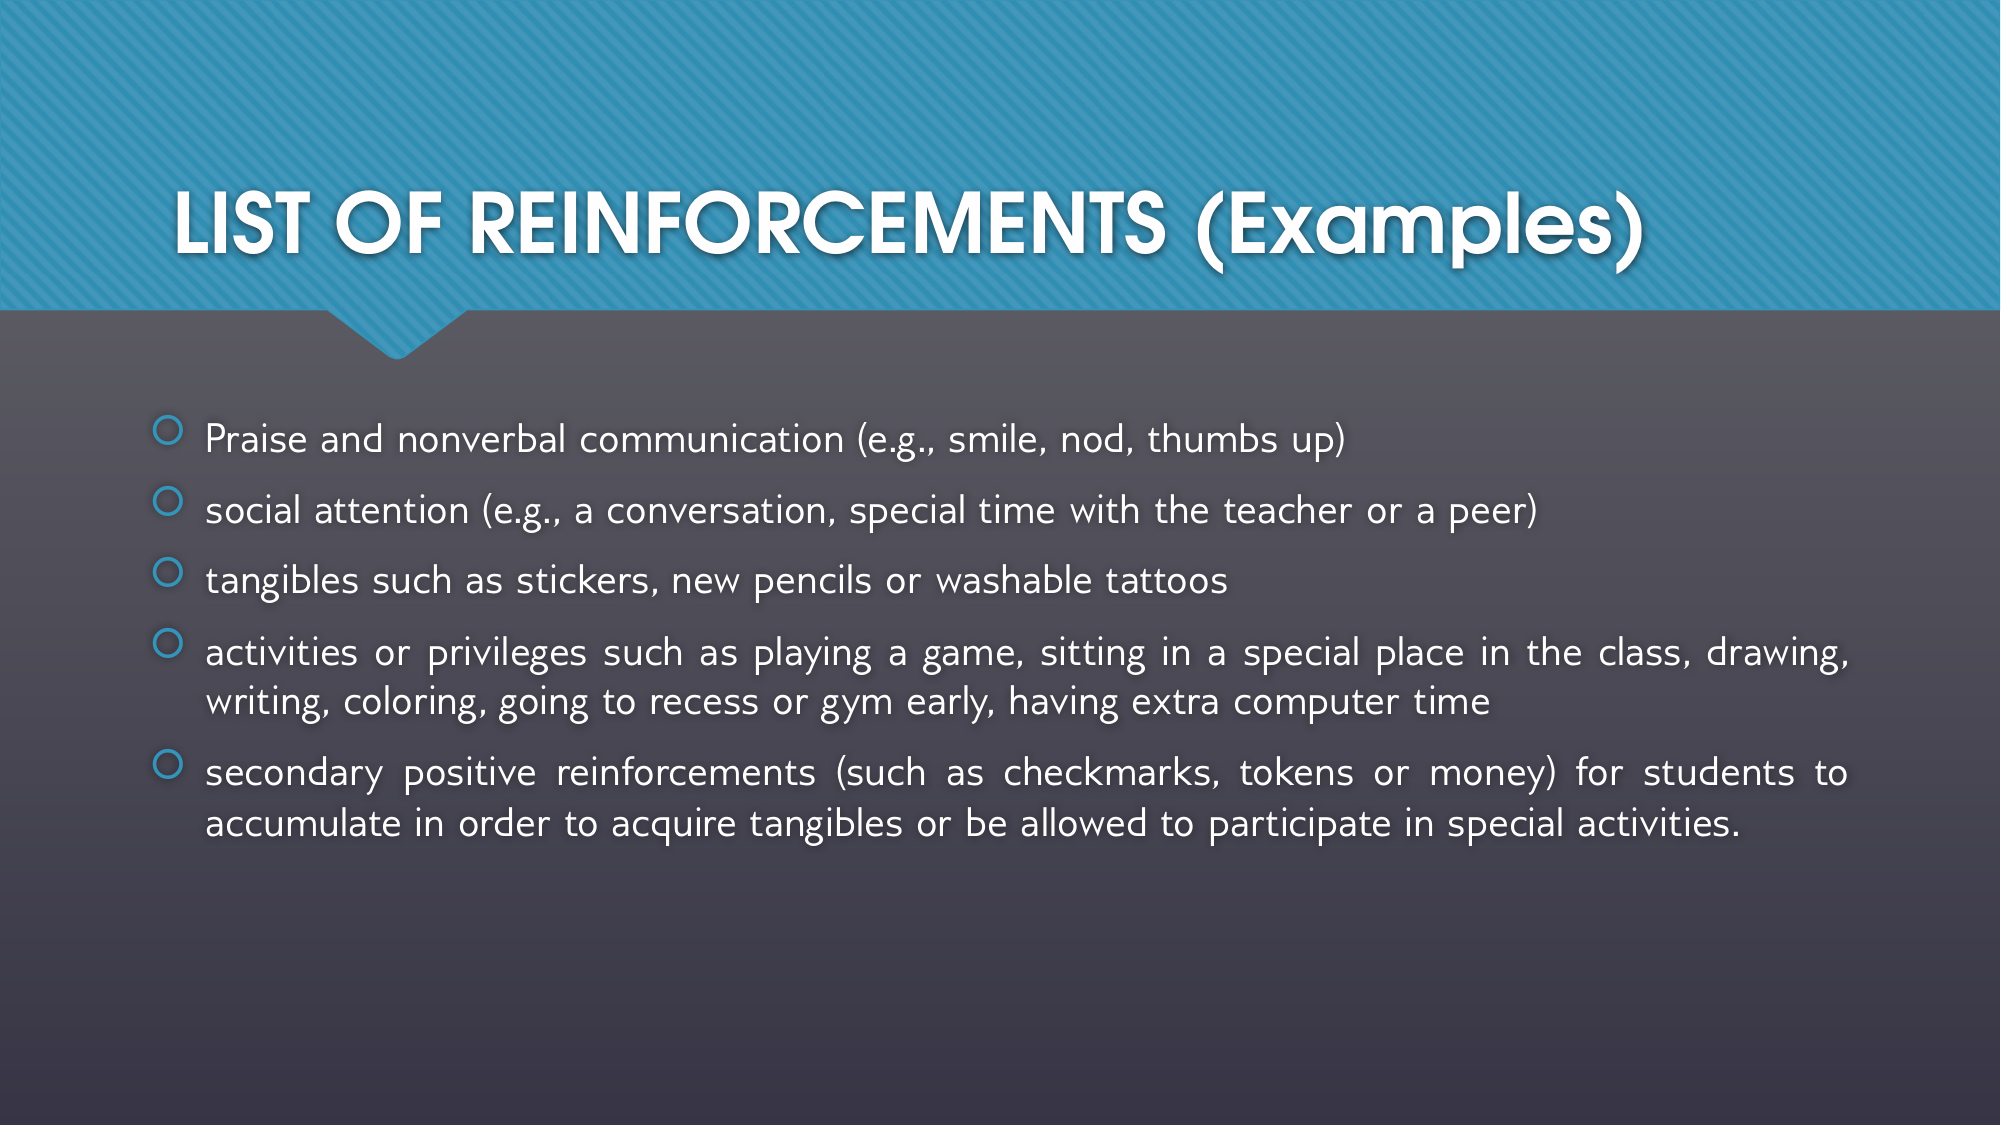

# LIST OF REINFORCEMENTS (Examples)
Praise and nonverbal communication (e.g., smile, nod, thumbs up)
social attention (e.g., a conversation, special time with the teacher or a peer)
tangibles such as stickers, new pencils or washable tattoos
activities or privileges such as playing a game, sitting in a special place in the class, drawing, writing, coloring, going to recess or gym early, having extra computer time
secondary positive reinforcements (such as checkmarks, tokens or money) for students to accumulate in order to acquire tangibles or be allowed to participate in special activities.